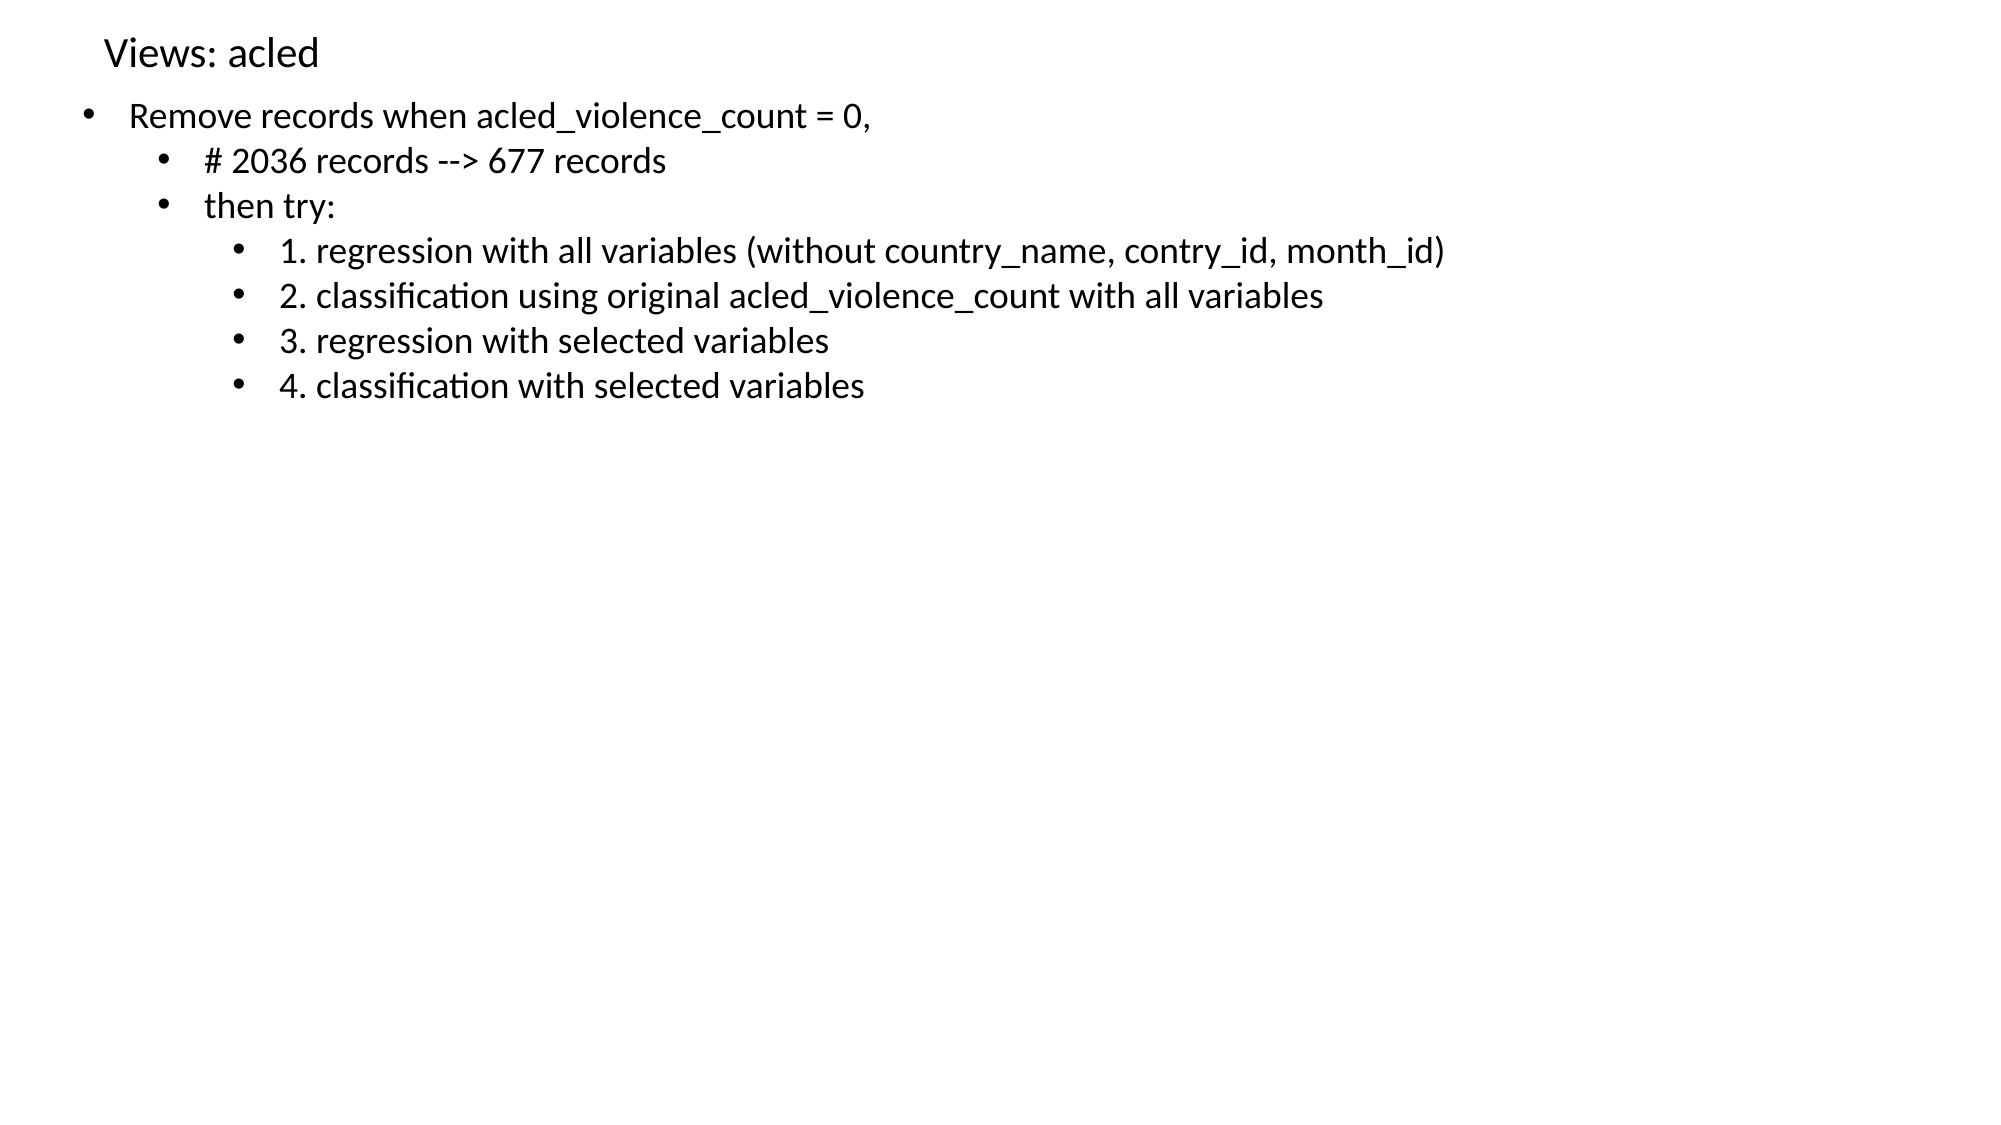

Views: acled
Remove records when acled_violence_count = 0,
# 2036 records --> 677 records
then try:
1. regression with all variables (without country_name, contry_id, month_id)
2. classification using original acled_violence_count with all variables
3. regression with selected variables
4. classification with selected variables